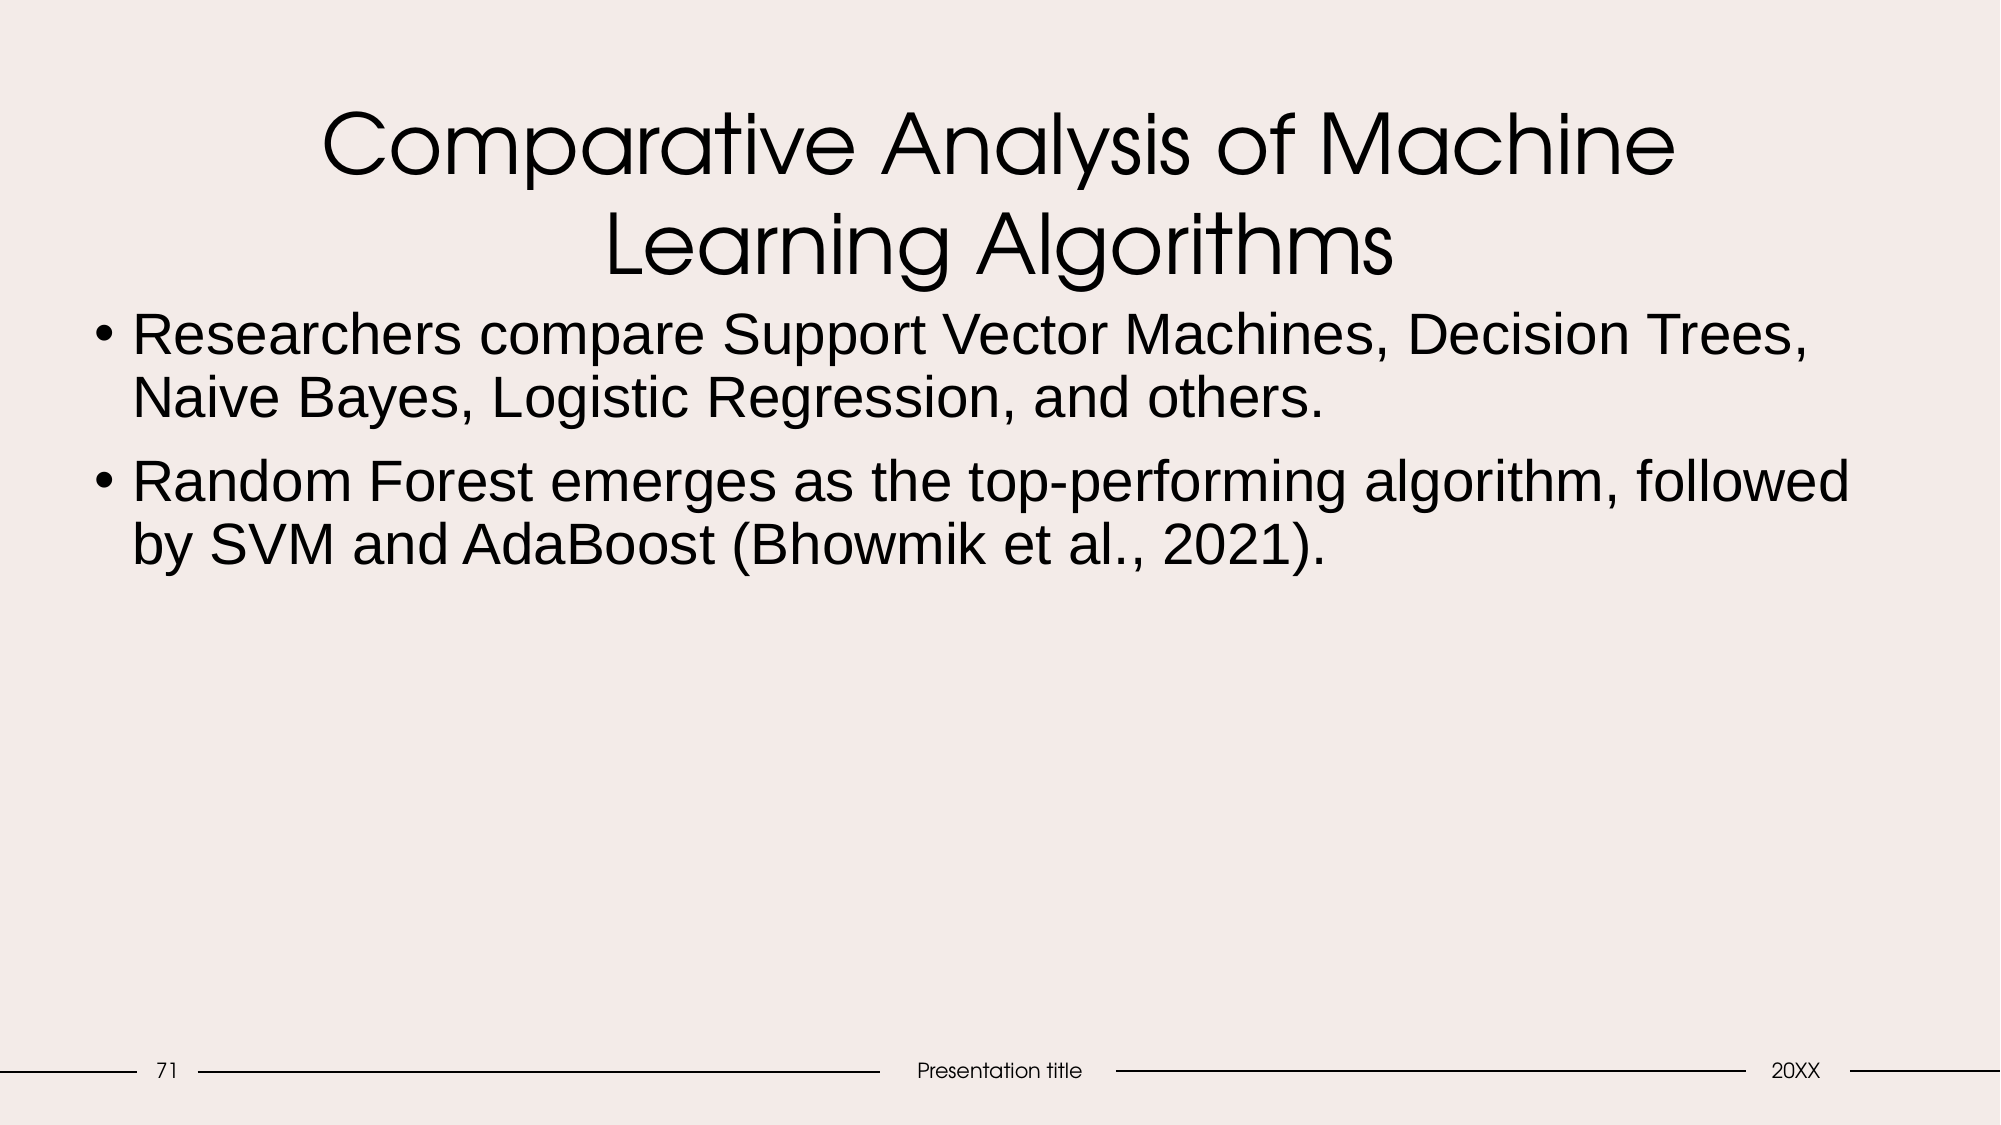

# Comparative Analysis of Machine Learning Algorithms
Researchers compare Support Vector Machines, Decision Trees, Naive Bayes, Logistic Regression, and others.
Random Forest emerges as the top-performing algorithm, followed by SVM and AdaBoost (Bhowmik et al., 2021).

71
Presentation title
20XX